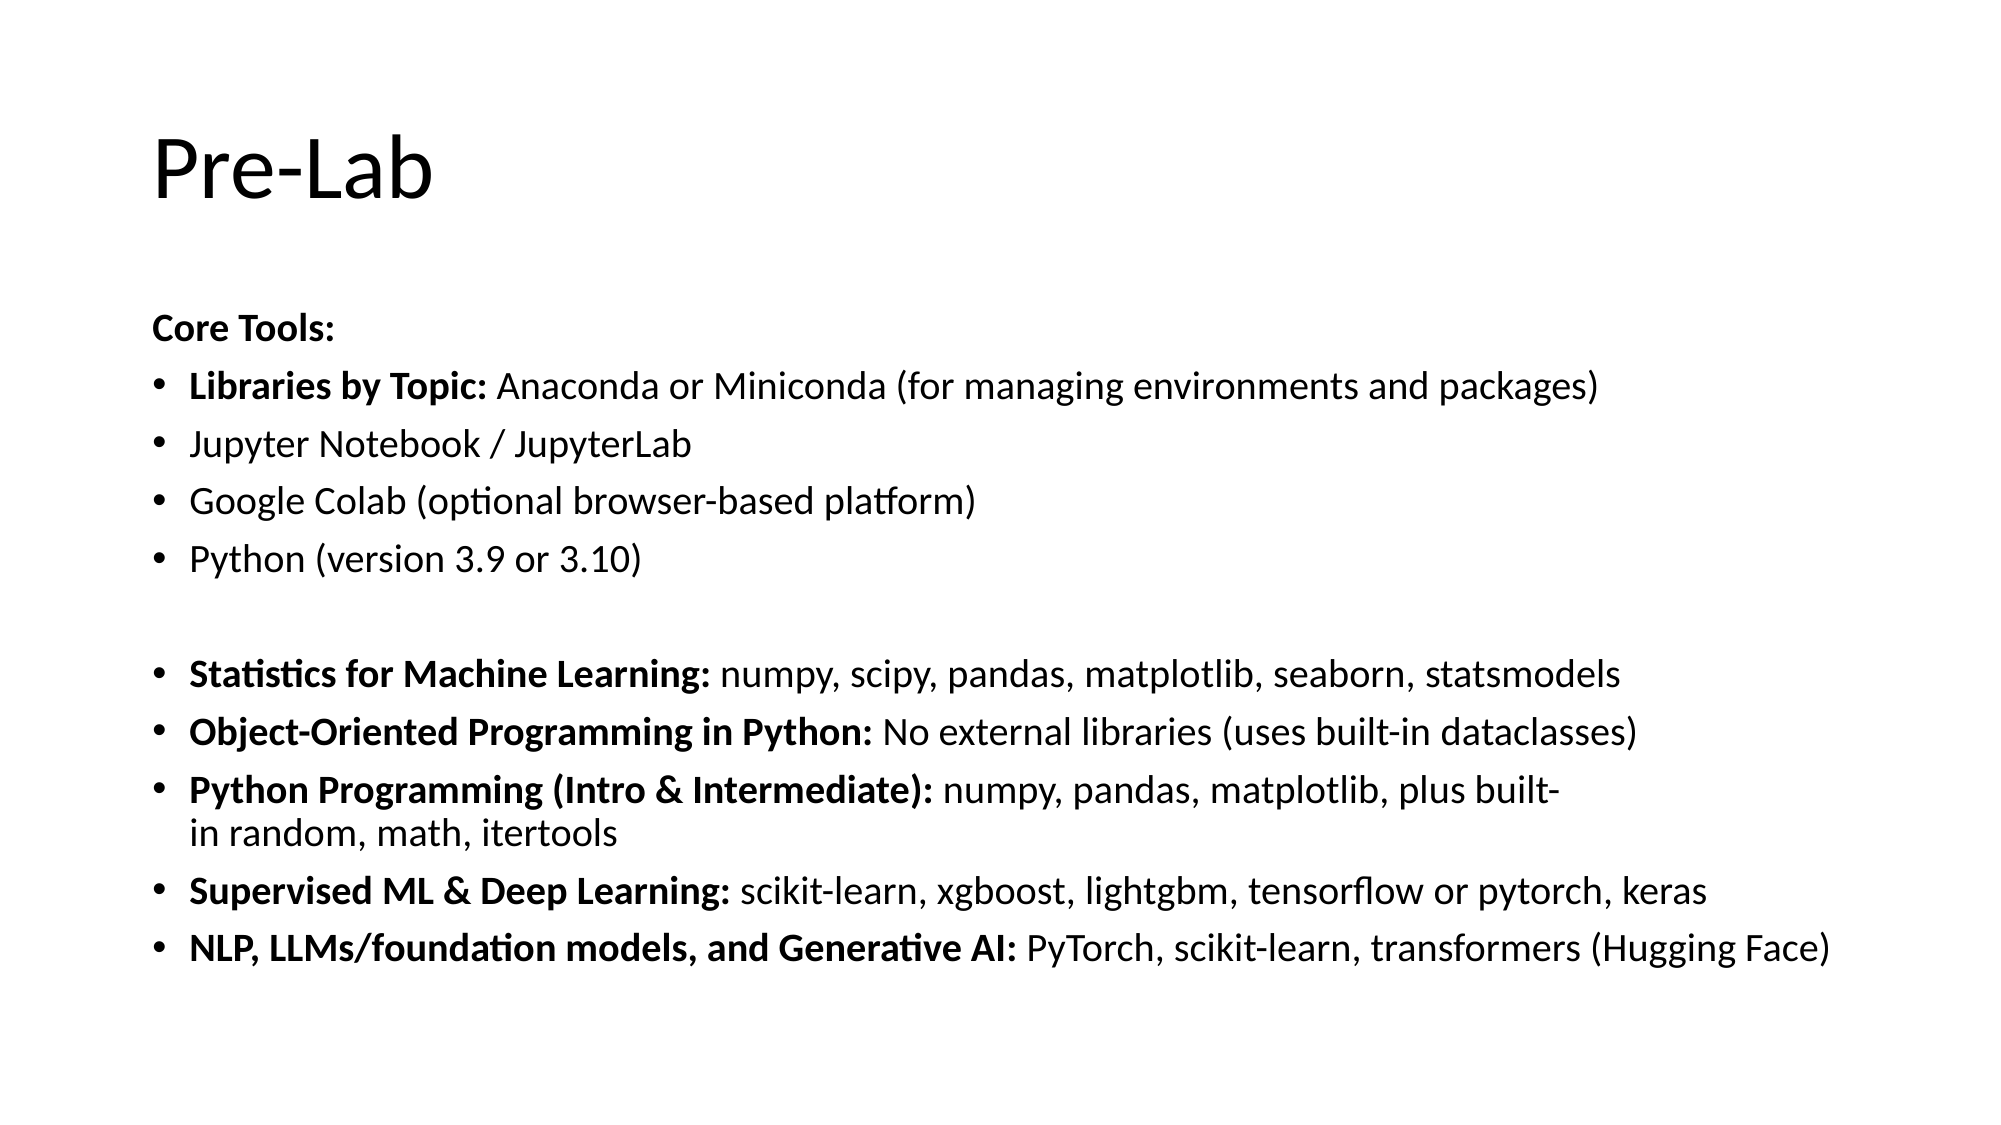

# Pre-Lab
Core Tools:
Libraries by Topic: Anaconda or Miniconda (for managing environments and packages)
Jupyter Notebook / JupyterLab
Google Colab (optional browser-based platform)
Python (version 3.9 or 3.10)

Statistics for Machine Learning: numpy, scipy, pandas, matplotlib, seaborn, statsmodels
Object-Oriented Programming in Python: No external libraries (uses built-in dataclasses)
Python Programming (Intro & Intermediate): numpy, pandas, matplotlib, plus built-in random, math, itertools
Supervised ML & Deep Learning: scikit-learn, xgboost, lightgbm, tensorflow or pytorch, keras
NLP, LLMs/foundation models, and Generative AI: PyTorch, scikit-learn, transformers (Hugging Face)